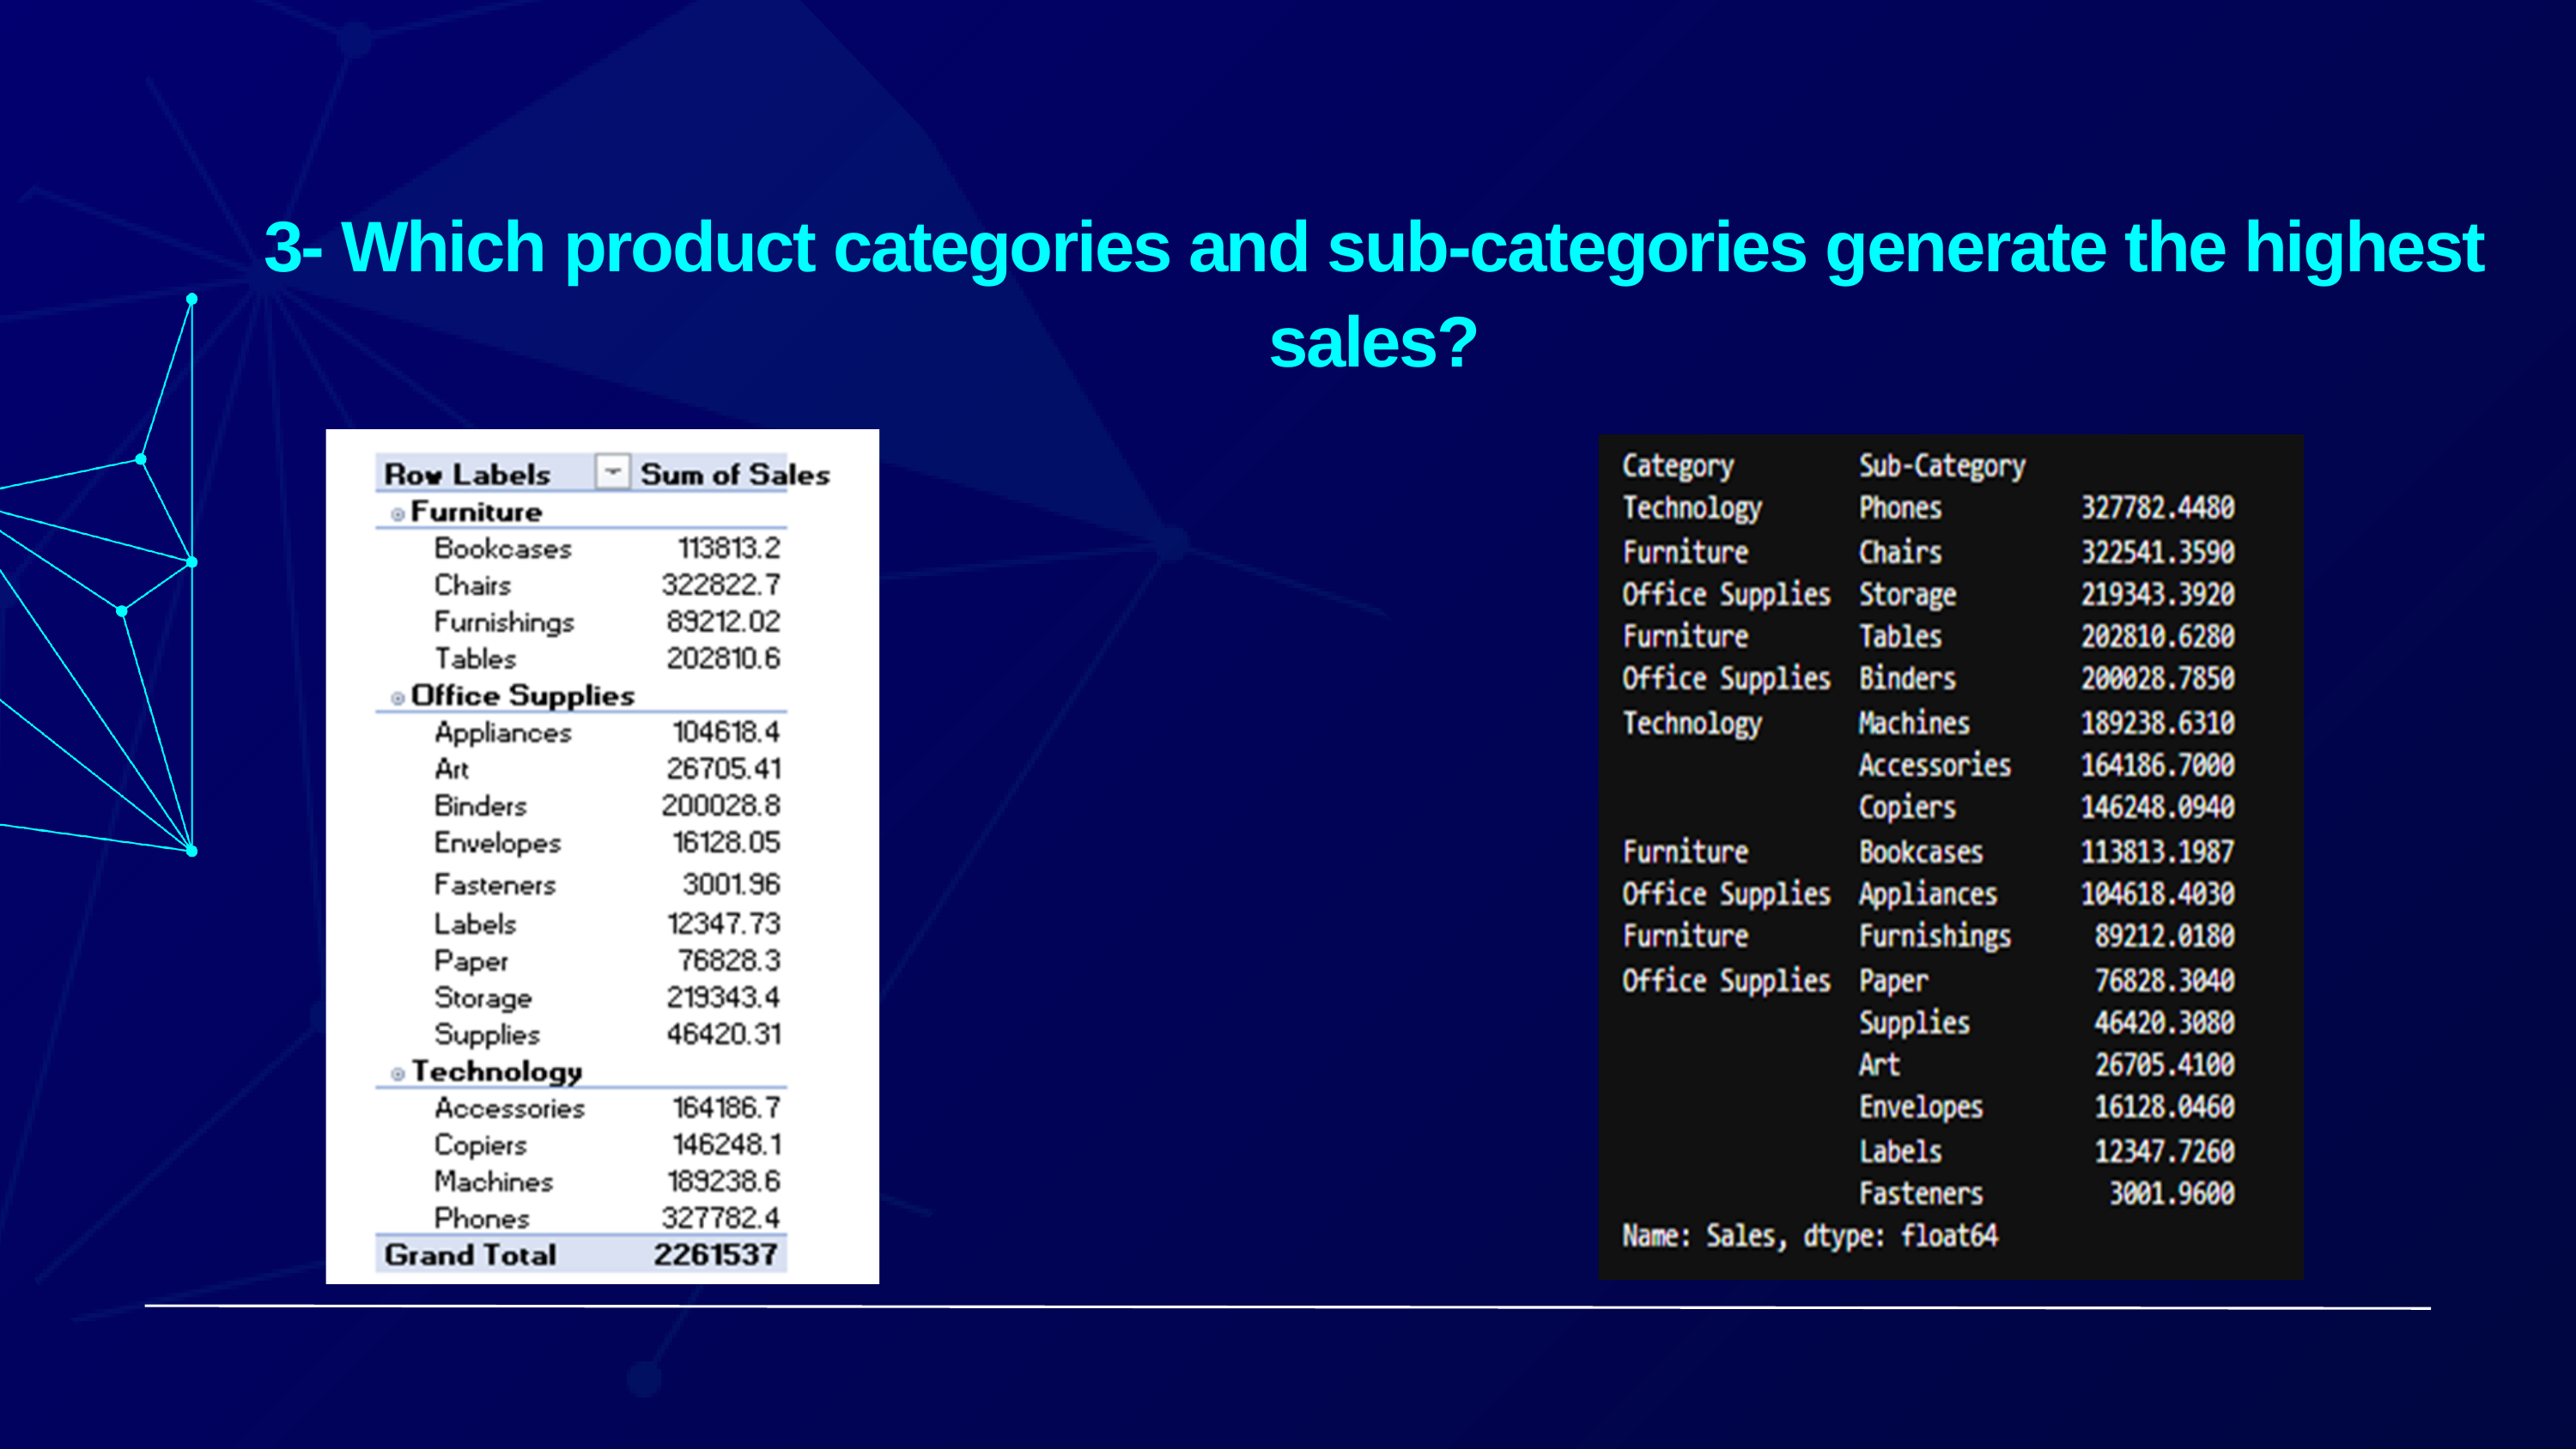

3- Which product categories and sub-categories generate the highest sales?